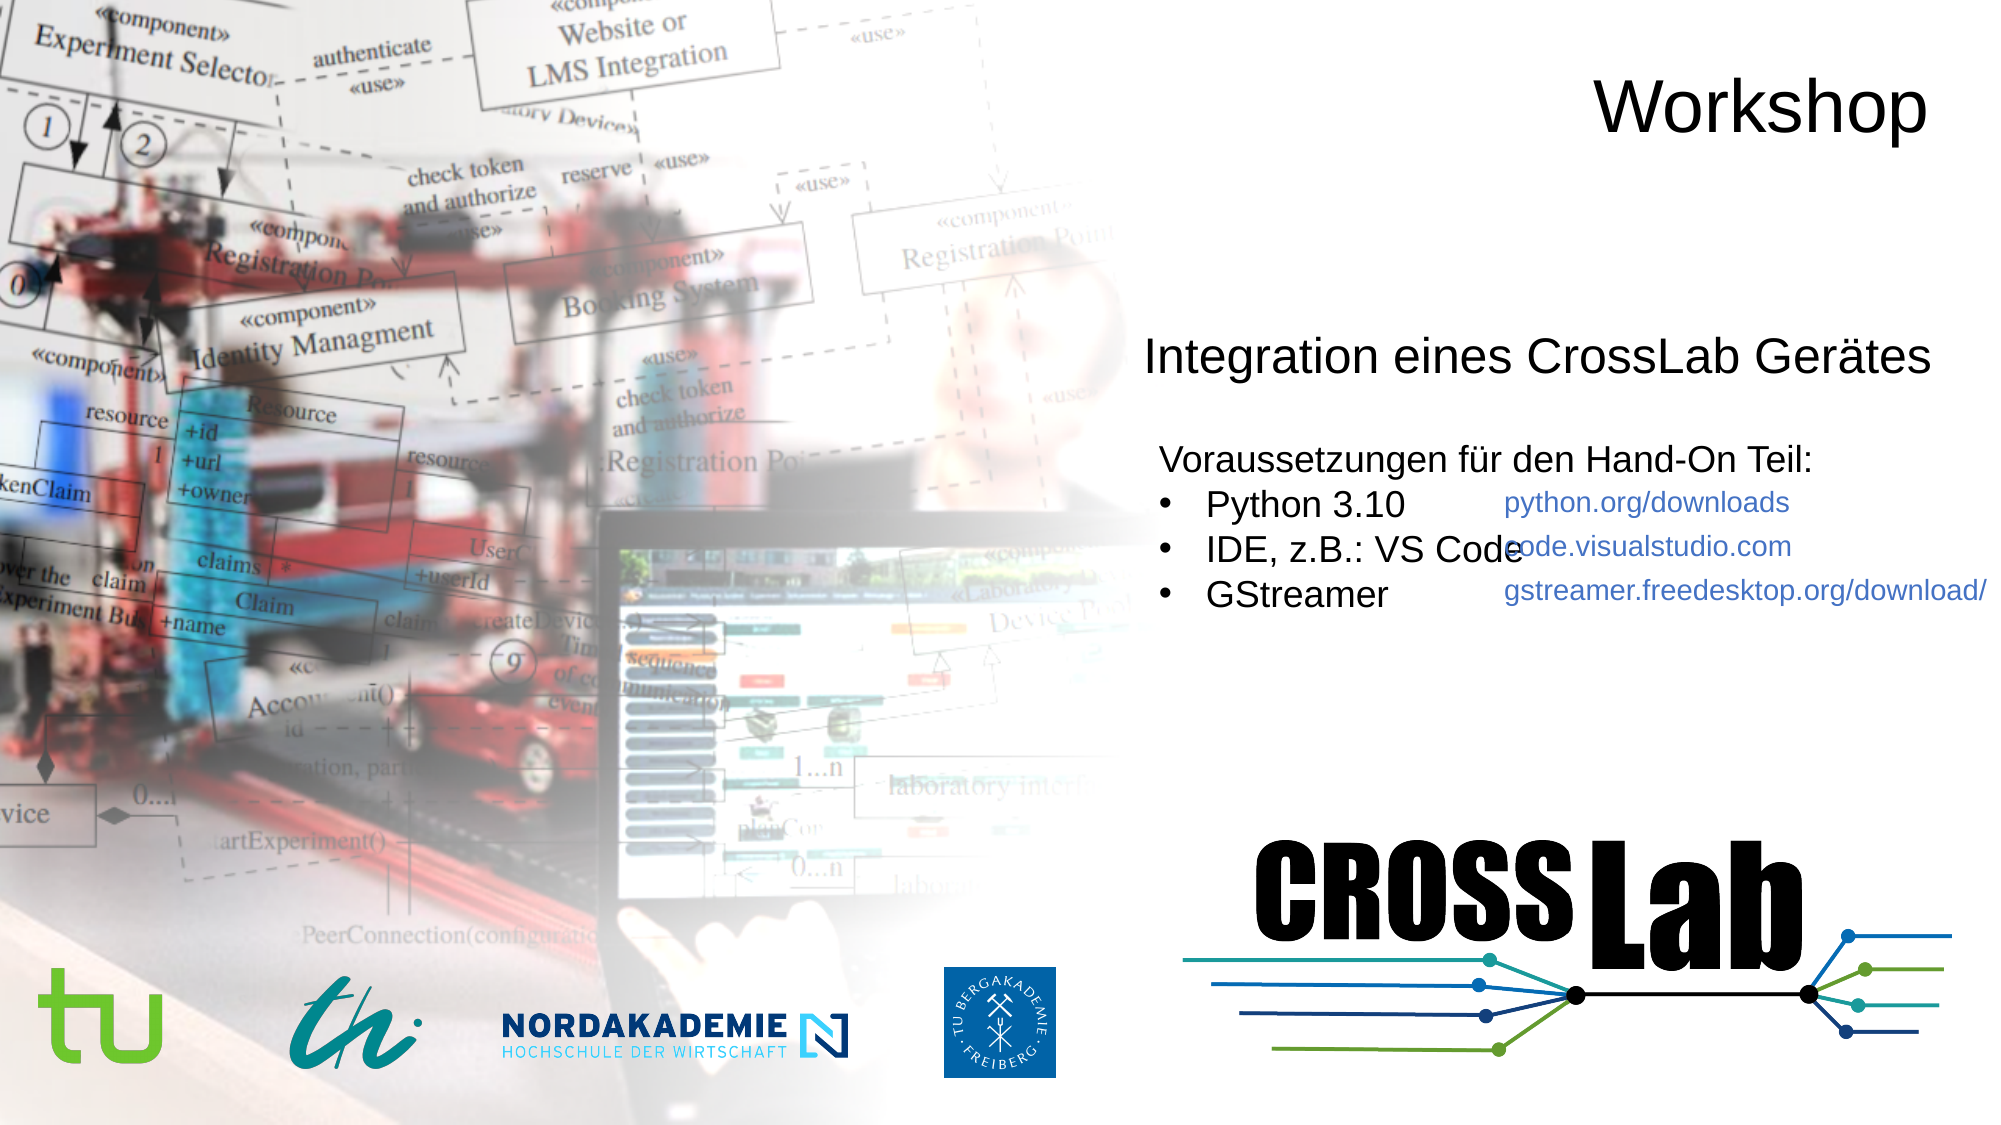

# Workshop
Integration eines CrossLab Gerätes
Voraussetzungen für den Hand-On Teil:
Python 3.10
IDE, z.B.: VS Code
GStreamer

python.org/downloads
code.visualstudio.com
gstreamer.freedesktop.org/download/